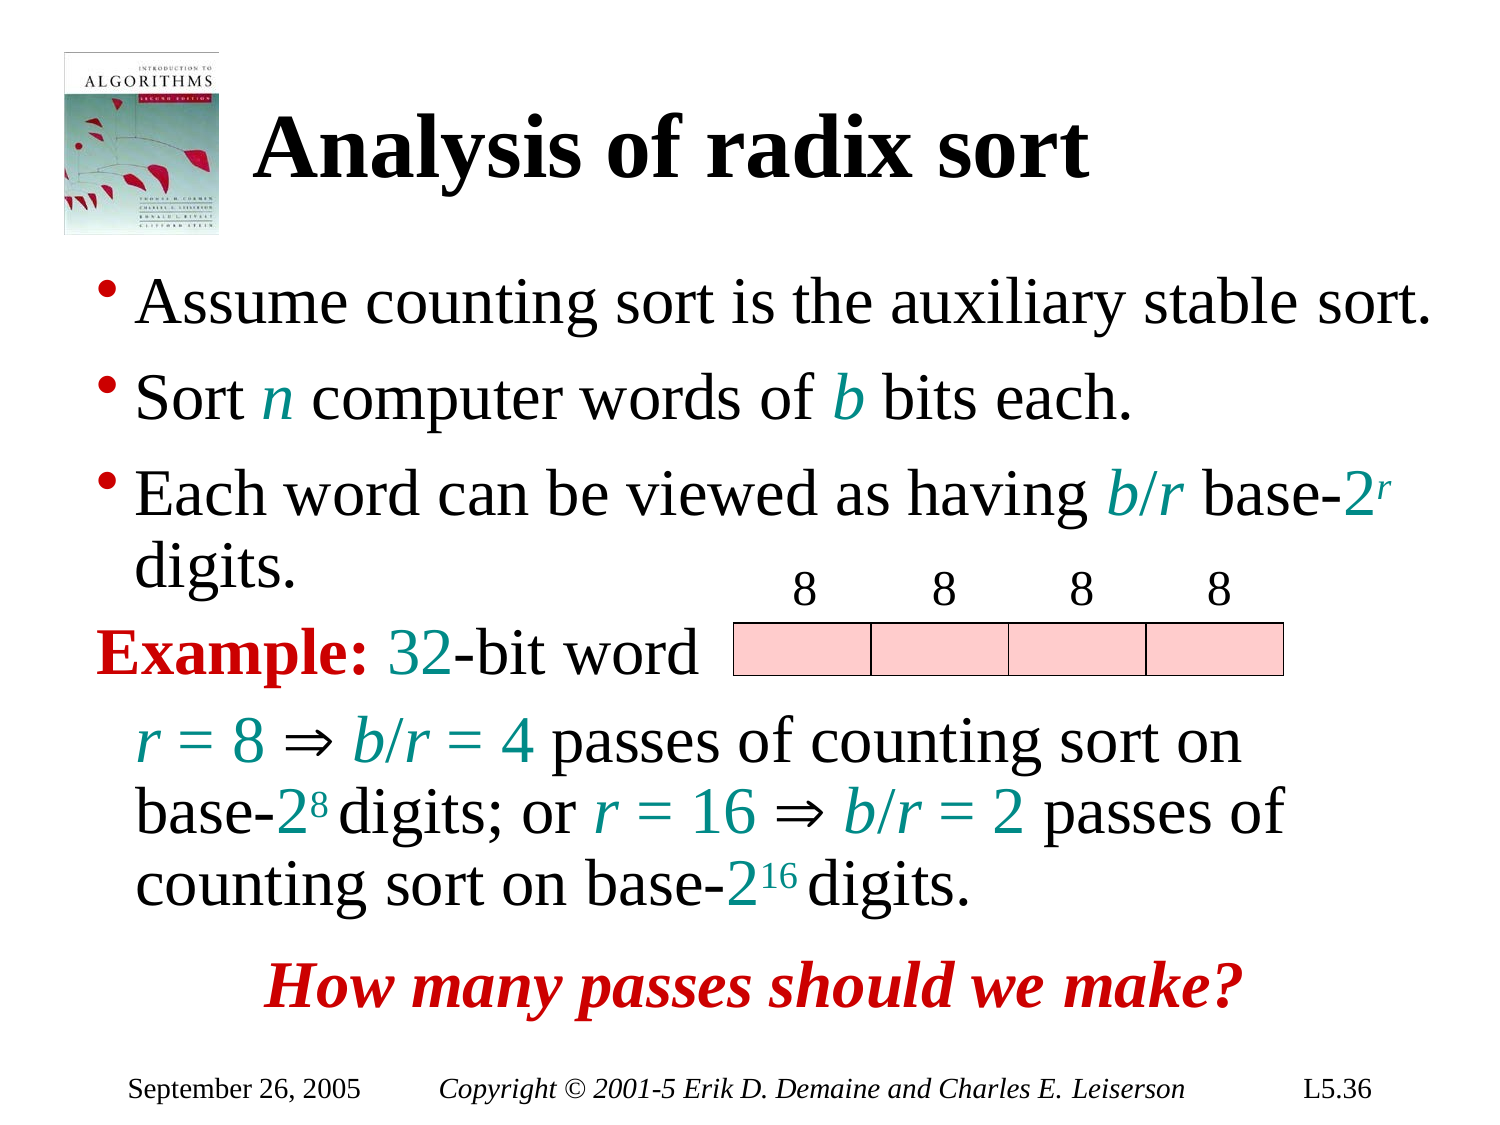

# Analysis of radix sort
Assume counting sort is the auxiliary stable sort.
Sort n computer words of b bits each.
Each word can be viewed as having b/r base-2r
digits.
Example: 32-bit word
8	8	8	8
|  |  |  |  |
| --- | --- | --- | --- |
r = 8 ⇒ b/r = 4 passes of counting sort on  base-28 digits; or r = 16 ⇒ b/r = 2 passes of  counting sort on base-216 digits.
How many passes should we make?
September 26, 2005
Copyright © 2001-5 Erik D. Demaine and Charles E. Leiserson
L5.36